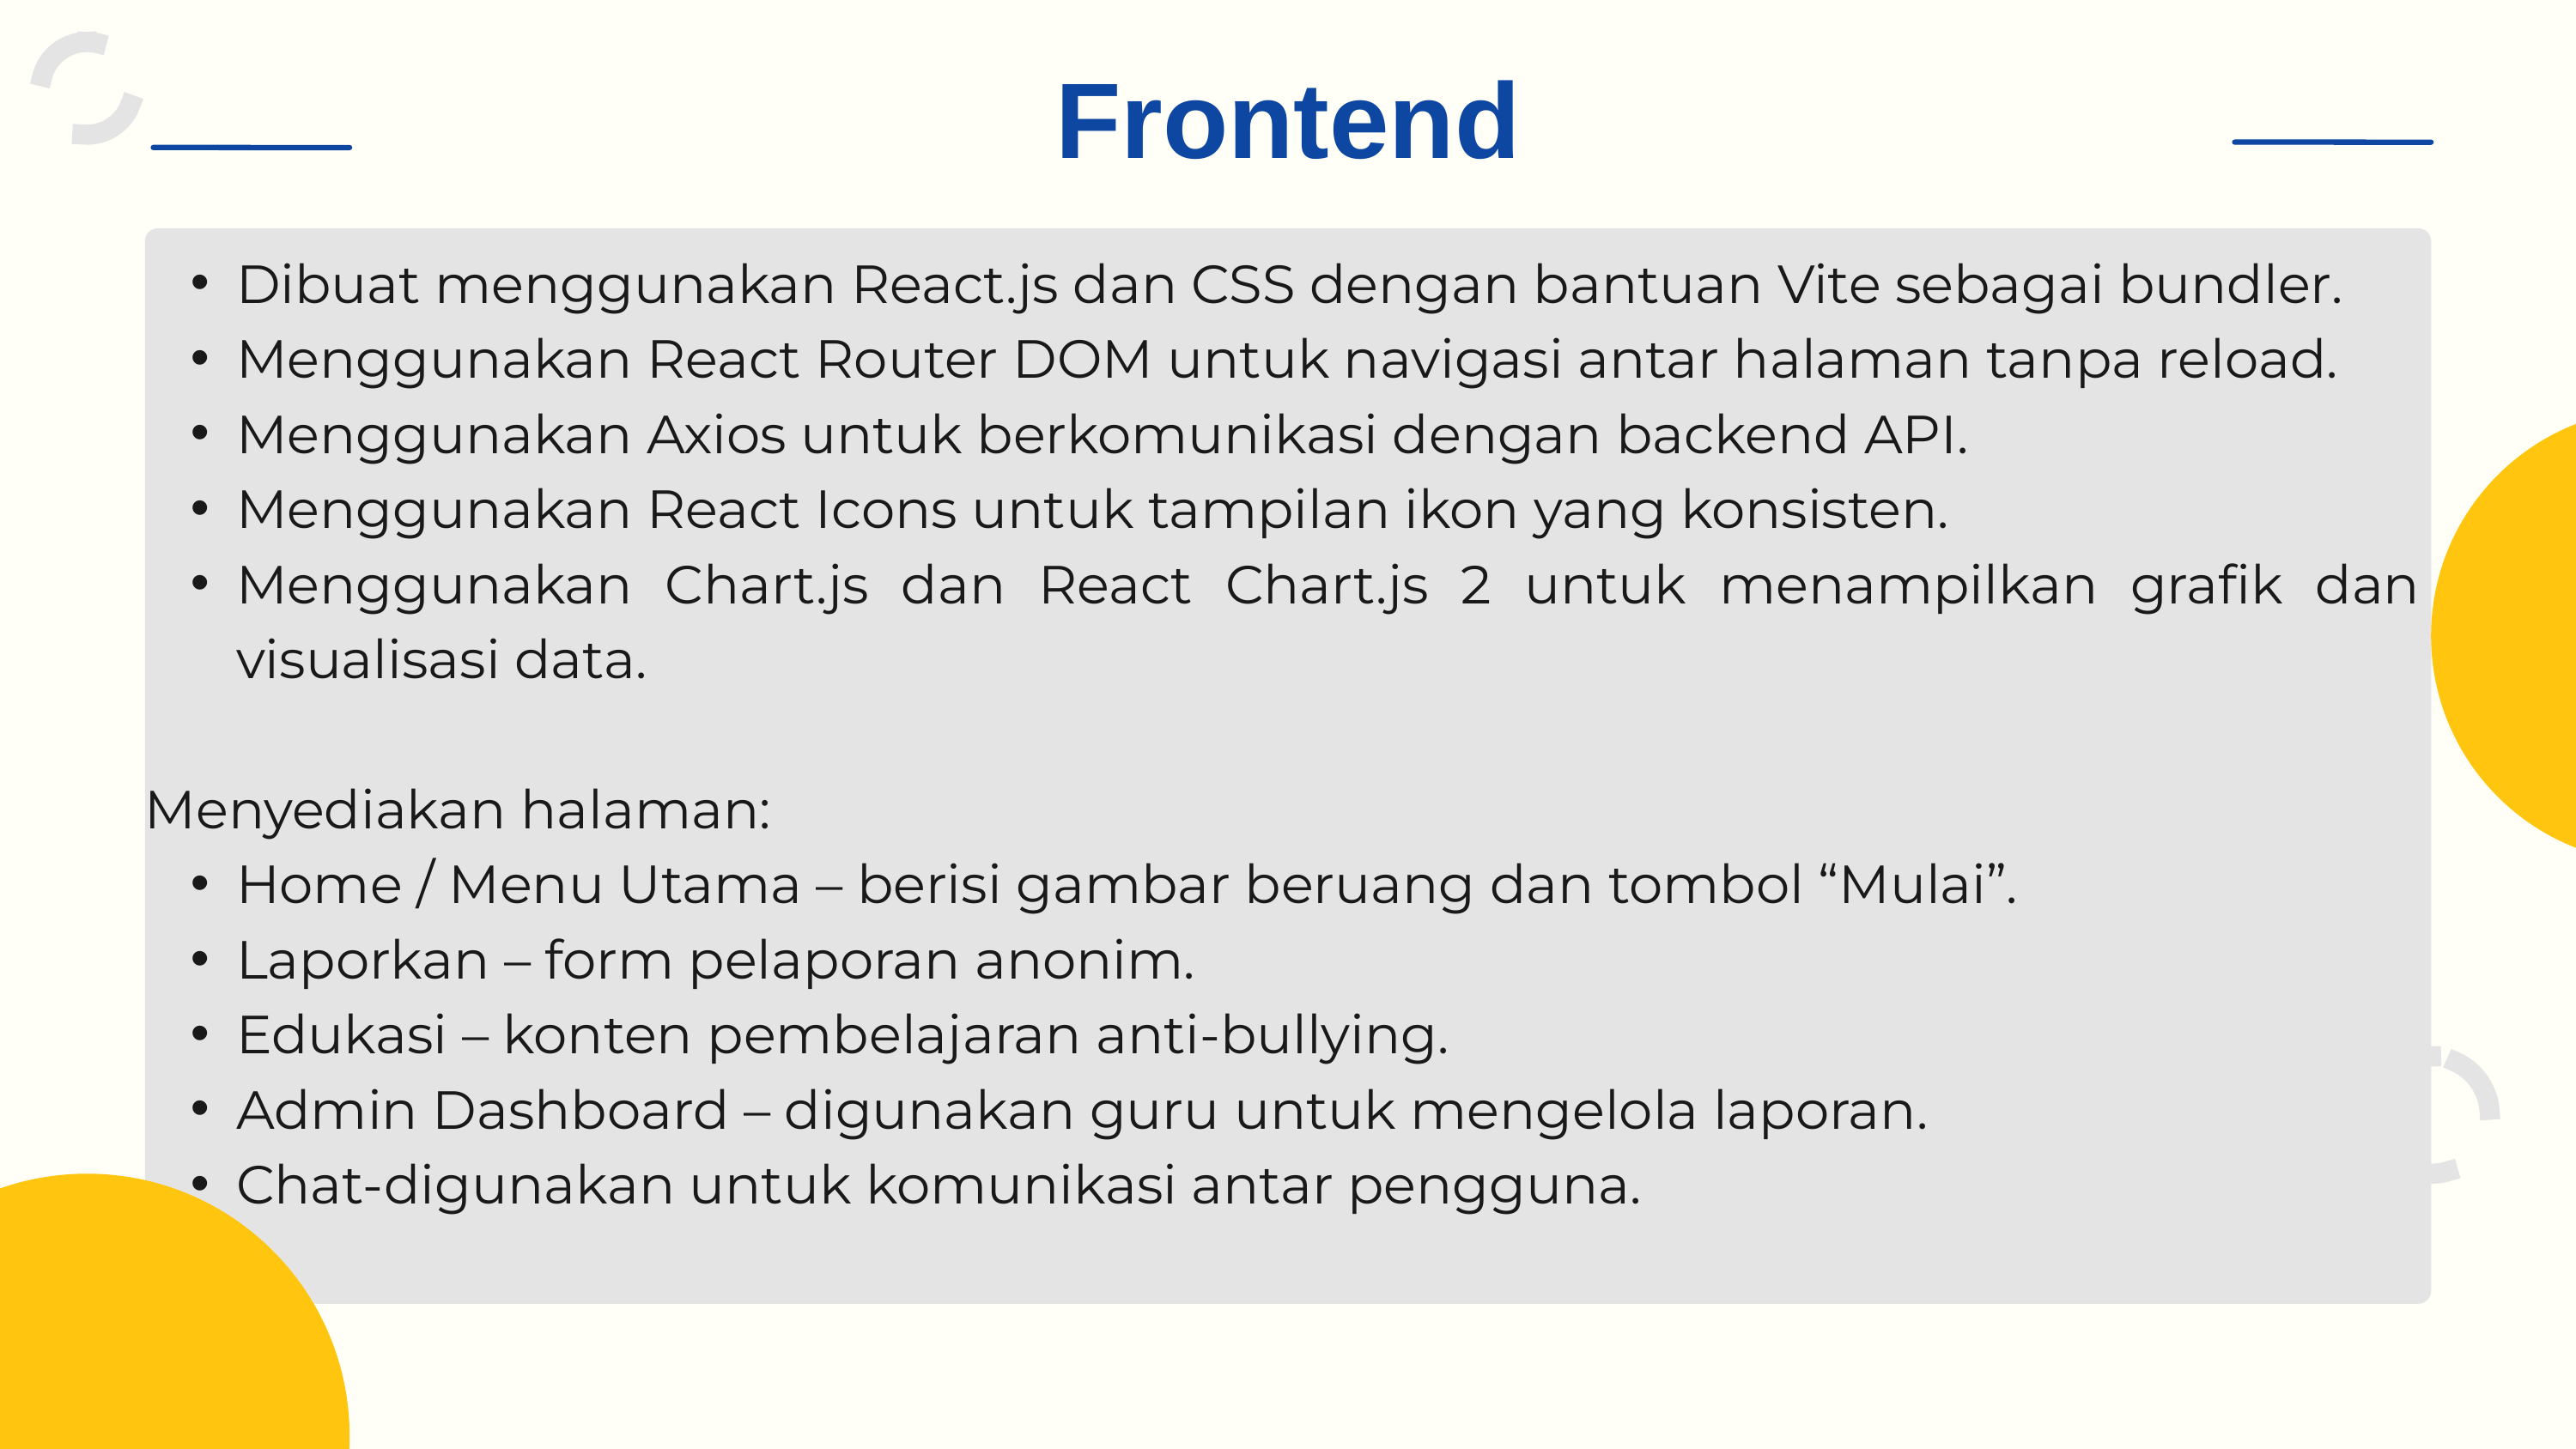

Frontend

Dibuat menggunakan React.js dan CSS dengan bantuan Vite sebagai bundler.
Menggunakan React Router DOM untuk navigasi antar halaman tanpa reload.
Menggunakan Axios untuk berkomunikasi dengan backend API.
Menggunakan React Icons untuk tampilan ikon yang konsisten.
Menggunakan Chart.js dan React Chart.js 2 untuk menampilkan grafik dan visualisasi data.

Menyediakan halaman:
Home / Menu Utama – berisi gambar beruang dan tombol “Mulai”.
Laporkan – form pelaporan anonim.
Edukasi – konten pembelajaran anti-bullying.
Admin Dashboard – digunakan guru untuk mengelola laporan.
Chat-digunakan untuk komunikasi antar pengguna.